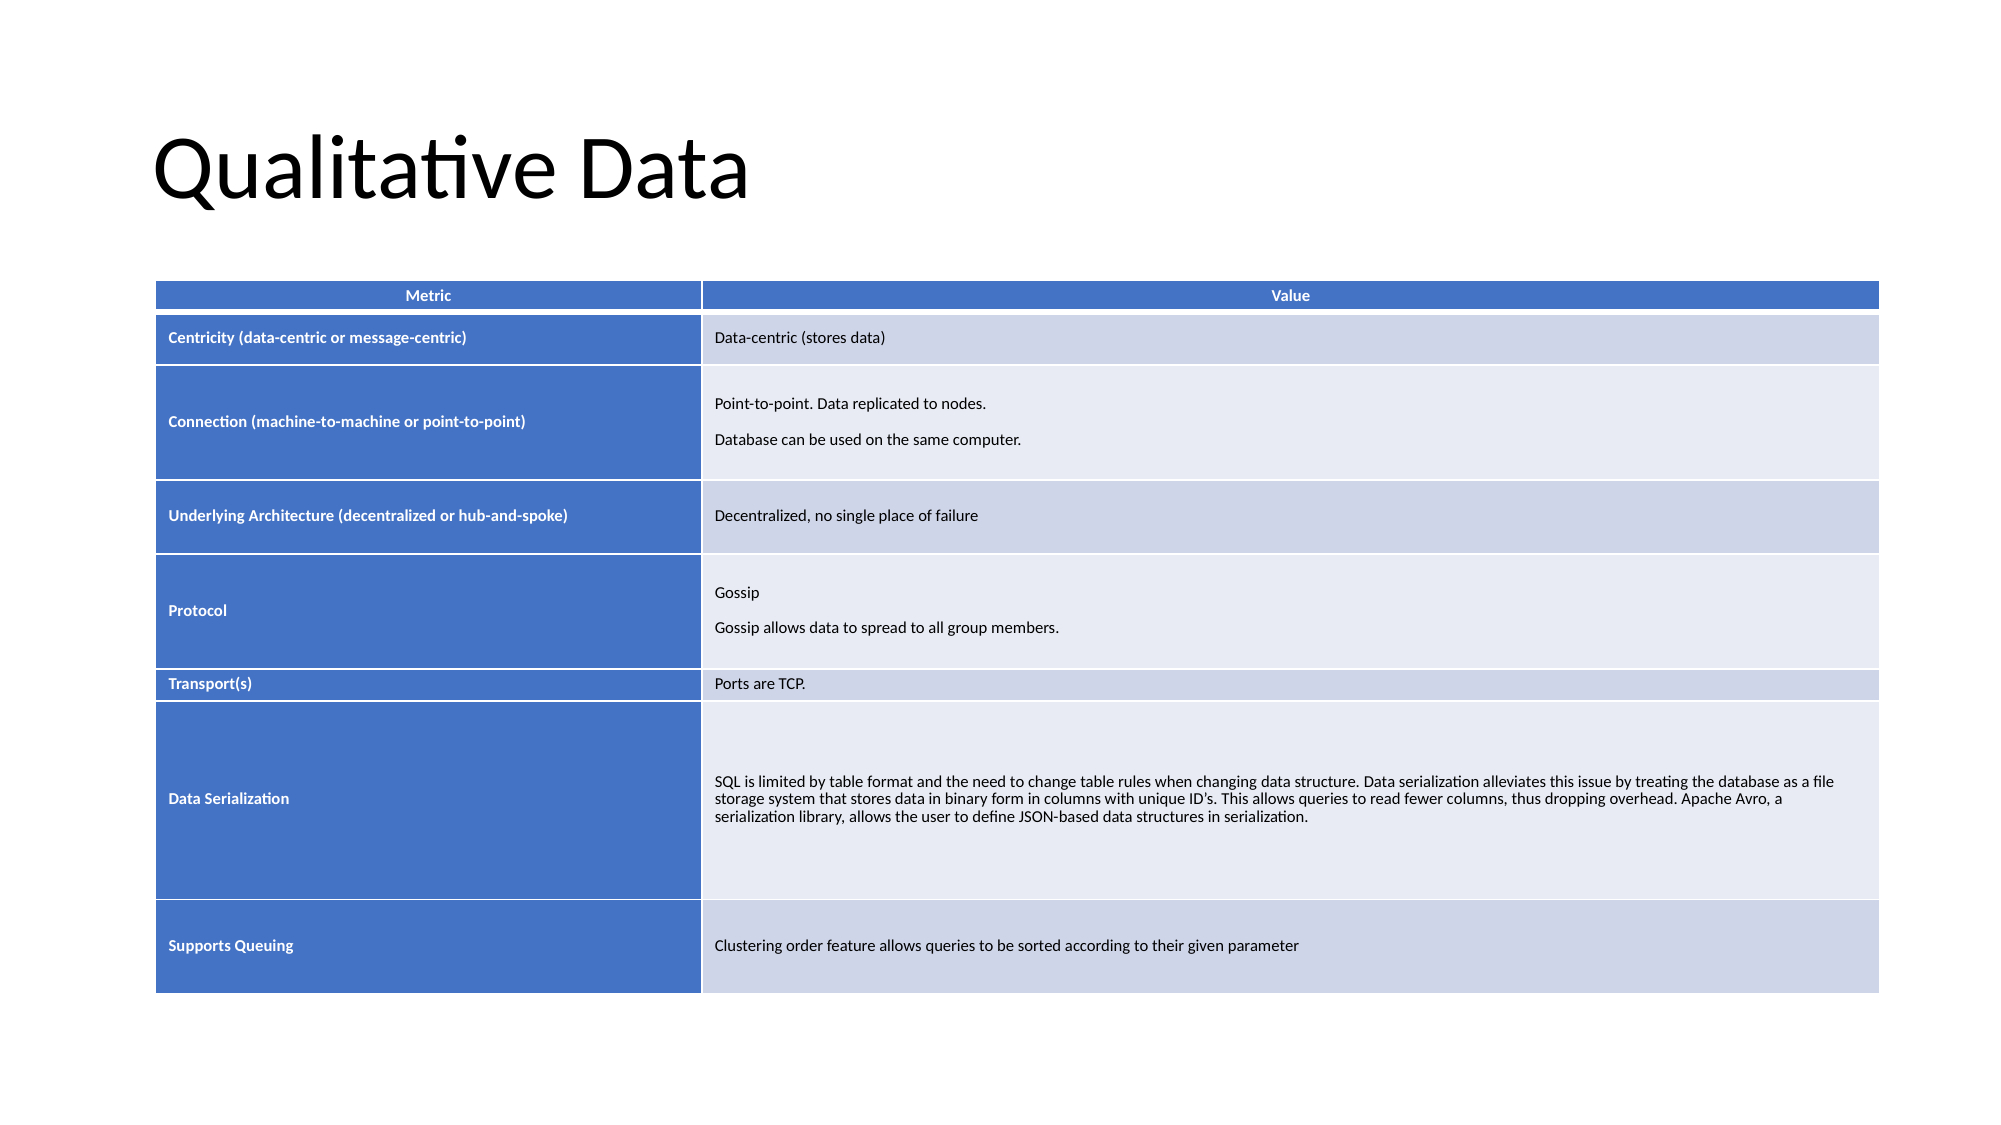

# Qualitative Data
| Metric | Value |
| --- | --- |
| Centricity (data-centric or message-centric) | Data-centric (stores data) |
| Connection (machine-to-machine or point-to-point) | Point-to-point. Data replicated to nodes.   Database can be used on the same computer. |
| Underlying Architecture (decentralized or hub-and-spoke) | Decentralized, no single place of failure |
| Protocol | Gossip   Gossip allows data to spread to all group members. |
| Transport(s) | Ports are TCP. |
| Data Serialization | SQL is limited by table format and the need to change table rules when changing data structure. Data serialization alleviates this issue by treating the database as a file storage system that stores data in binary form in columns with unique ID’s. This allows queries to read fewer columns, thus dropping overhead. Apache Avro, a serialization library, allows the user to define JSON-based data structures in serialization. |
| Supports Queuing | Clustering order feature allows queries to be sorted according to their given parameter |